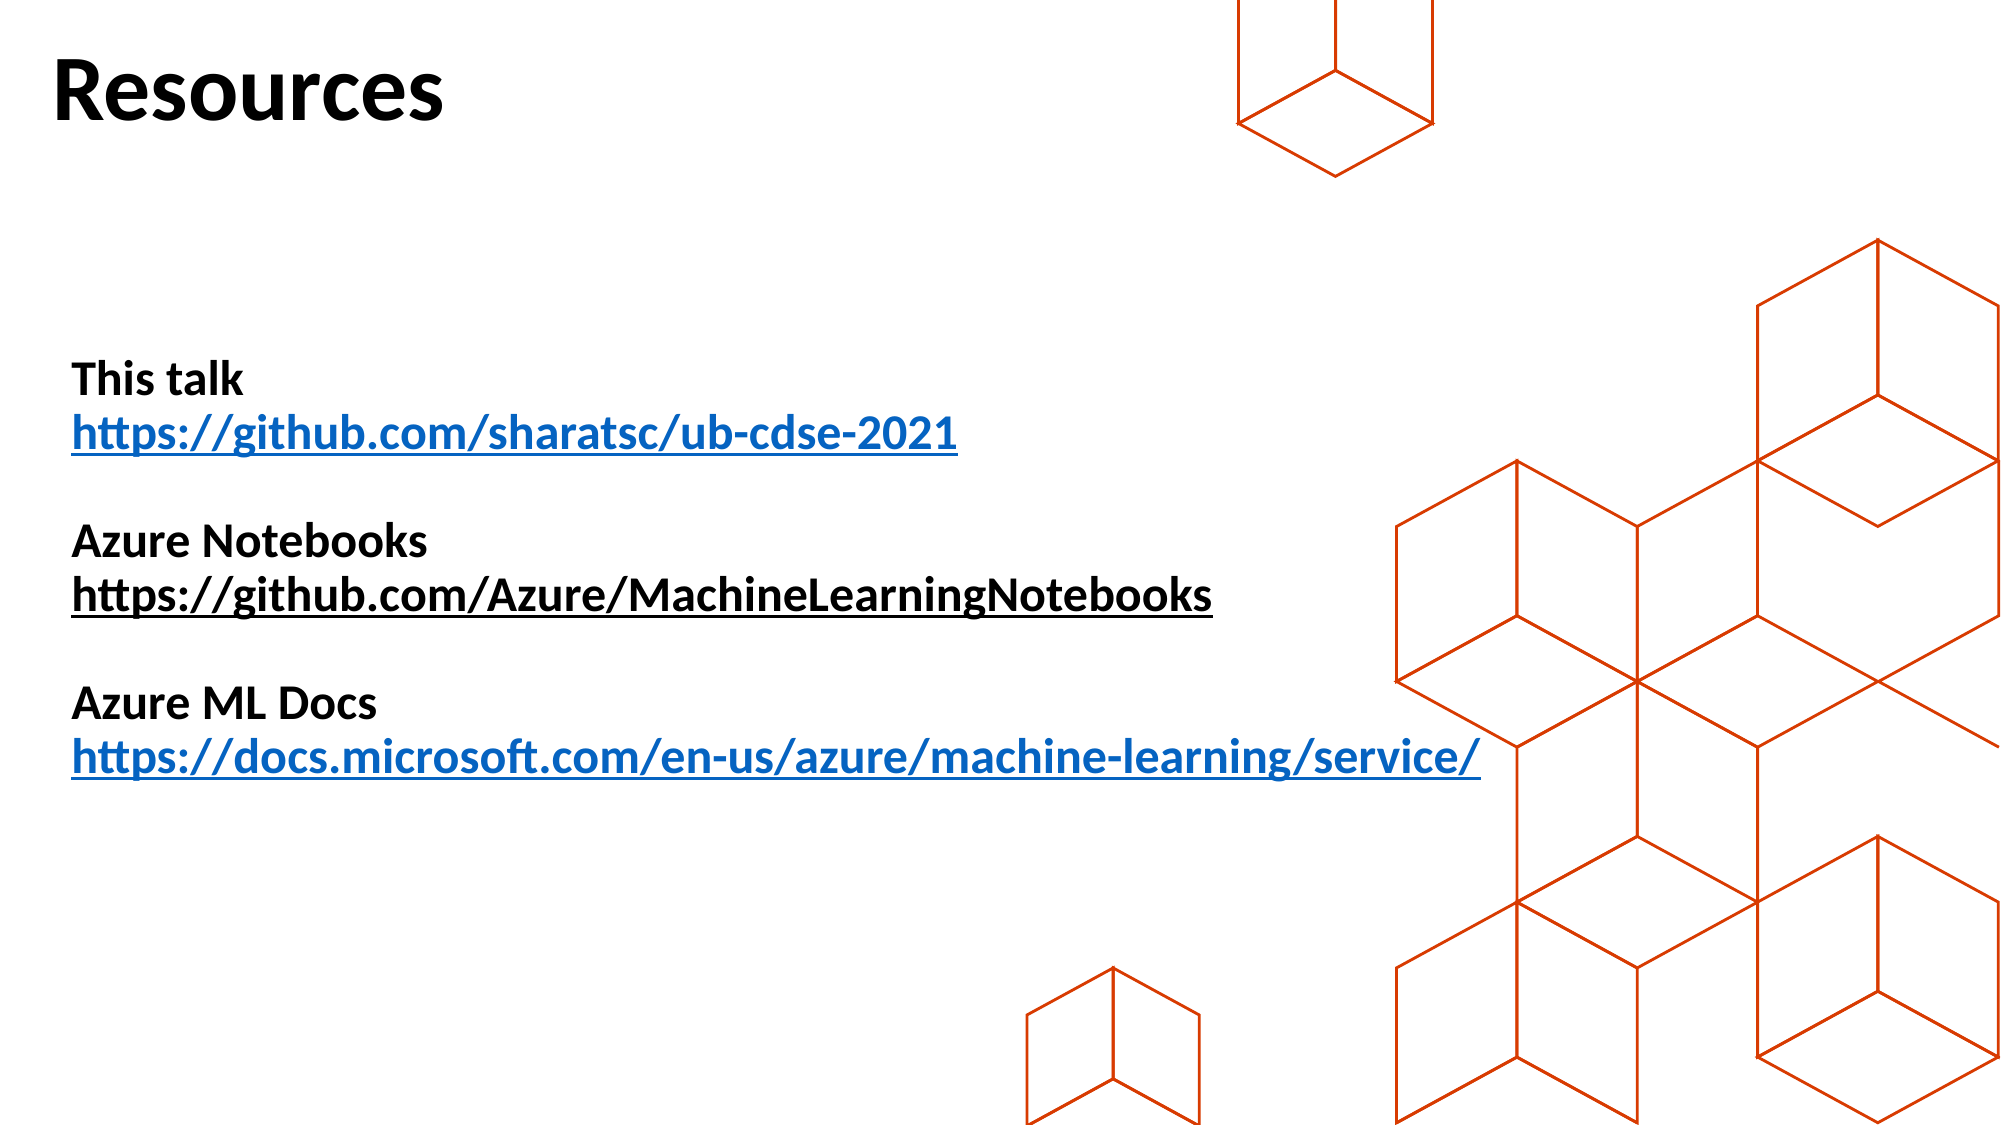

Resources
# This talk https://github.com/sharatsc/ub-cdse-2021 Azure Notebooks https://github.com/Azure/MachineLearningNotebooks Azure ML Docs   https://docs.microsoft.com/en-us/azure/machine-learning/service/